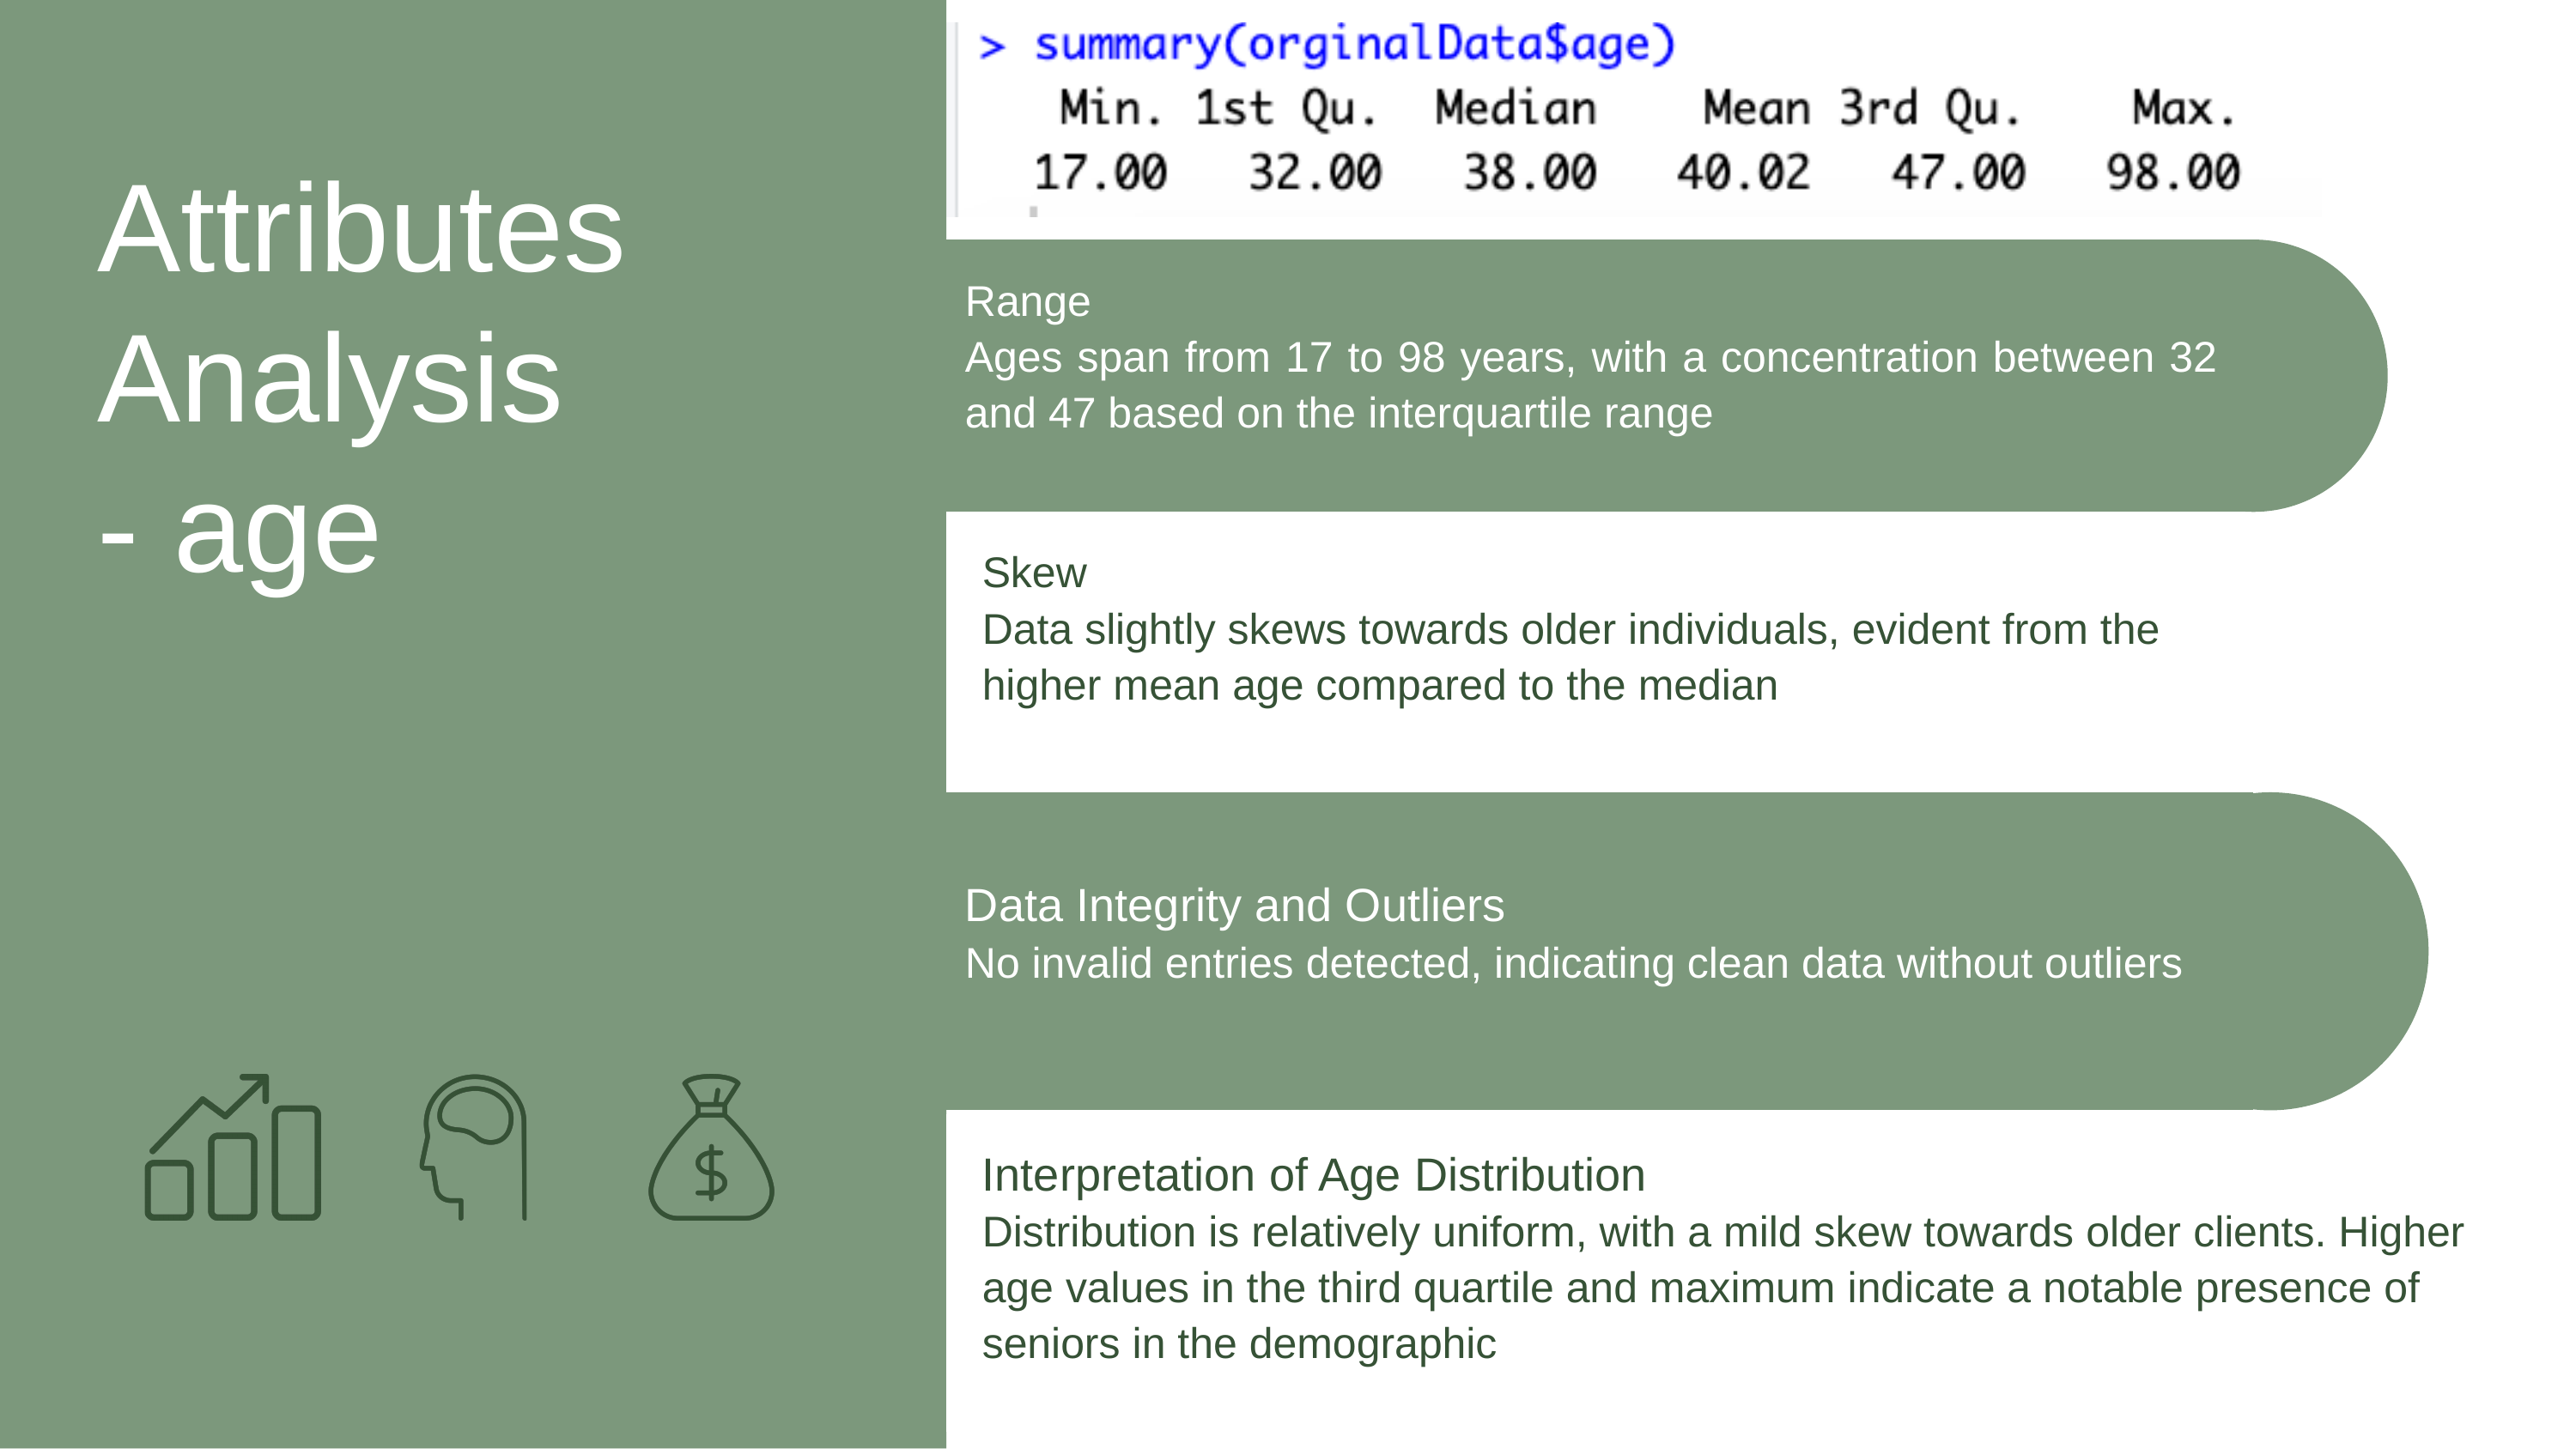

Attributes Analysis
- age

Range
Ages span from 17 to 98 years, with a concentration between 32 and 47 based on the interquartile range

Skew
Data slightly skews towards older individuals, evident from the higher mean age compared to the median

Data Integrity and Outliers
No invalid entries detected, indicating clean data without outliers

Interpretation of Age Distribution
Distribution is relatively uniform, with a mild skew towards older clients. Higher age values in the third quartile and maximum indicate a notable presence of seniors in the demographic